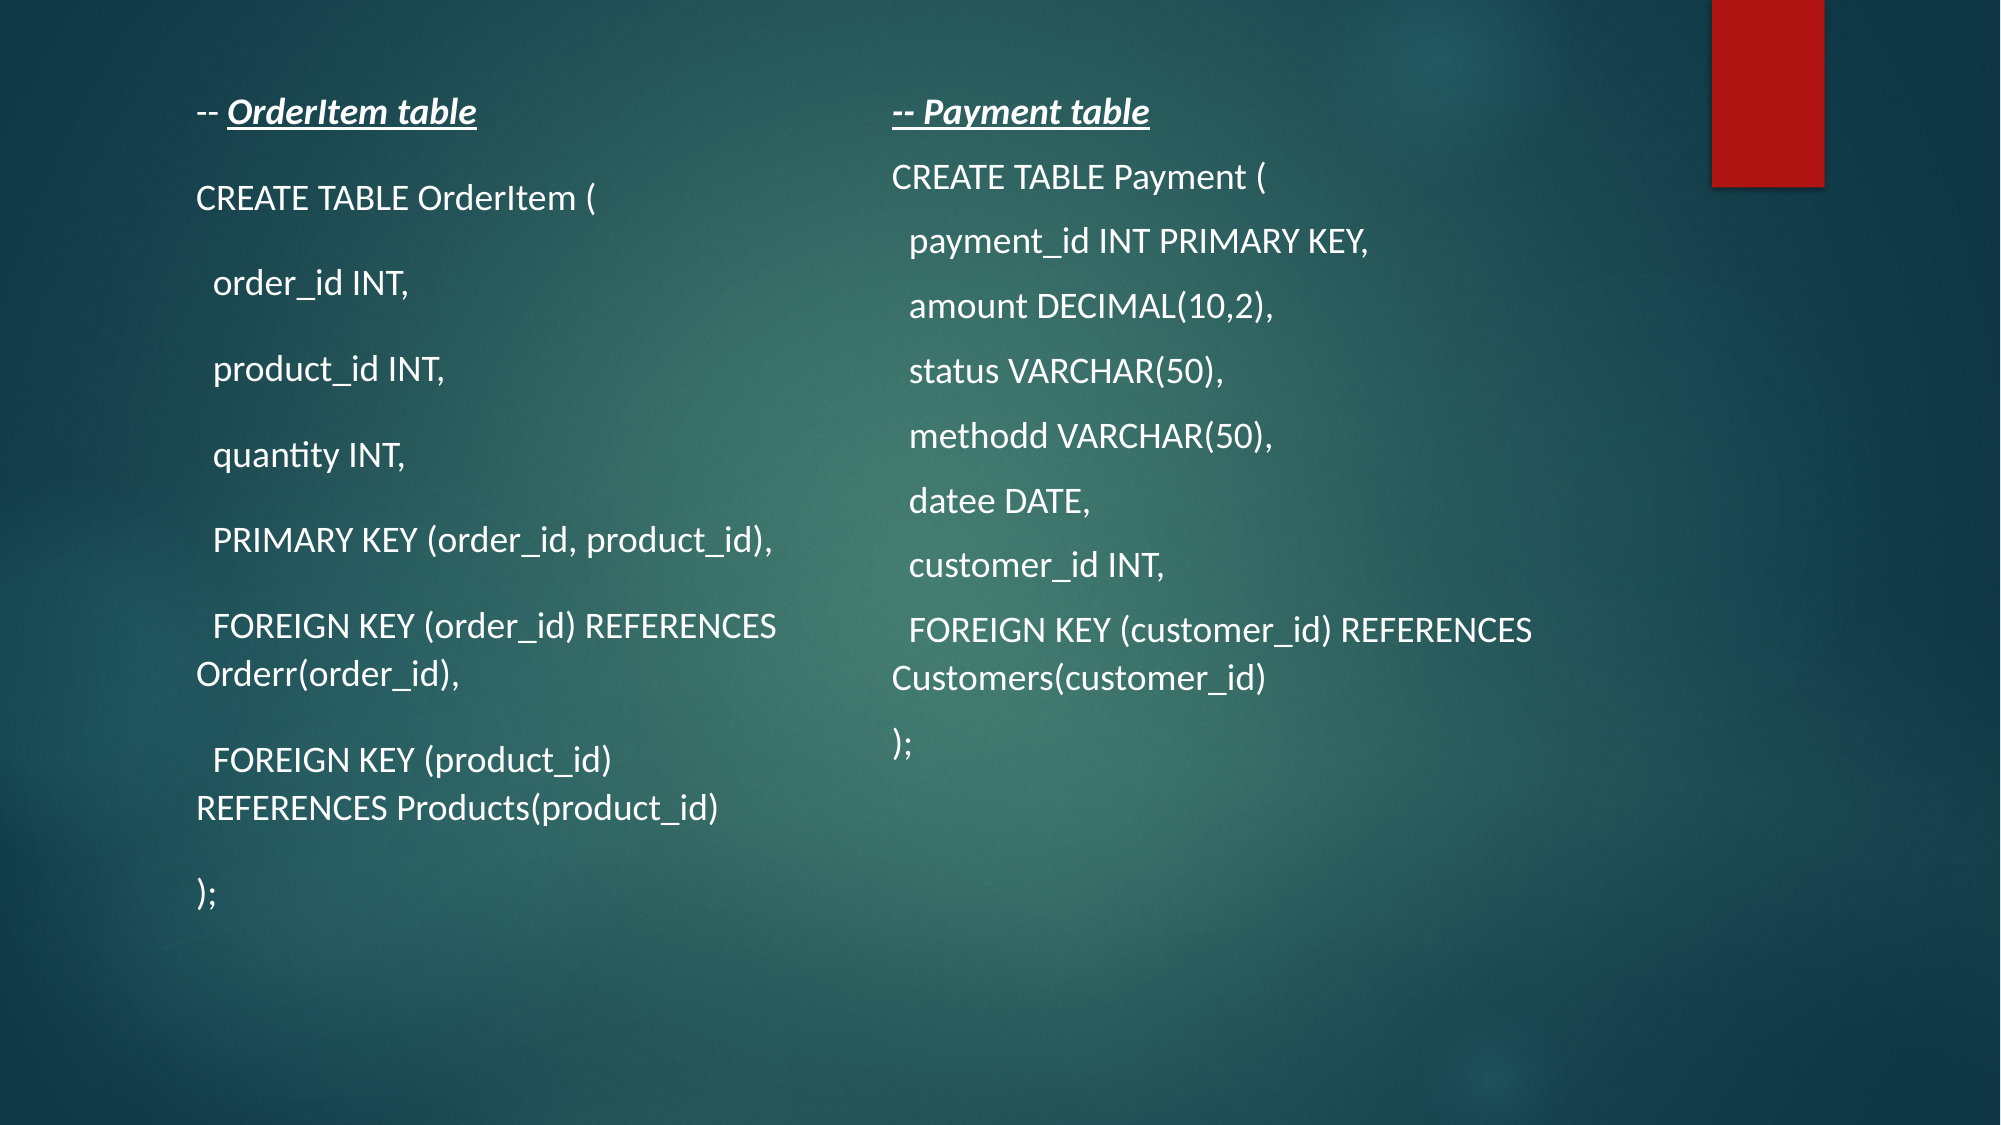

#
-- OrderItem table
CREATE TABLE OrderItem (
  order_id INT,
  product_id INT,
  quantity INT,
  PRIMARY KEY (order_id, product_id),
  FOREIGN KEY (order_id) REFERENCES Orderr(order_id),
  FOREIGN KEY (product_id) REFERENCES Products(product_id)
);

-- Payment table
CREATE TABLE Payment (
  payment_id INT PRIMARY KEY,
  amount DECIMAL(10,2),
  status VARCHAR(50),
  methodd VARCHAR(50),
  datee DATE,
  customer_id INT,
  FOREIGN KEY (customer_id) REFERENCES Customers(customer_id)
);